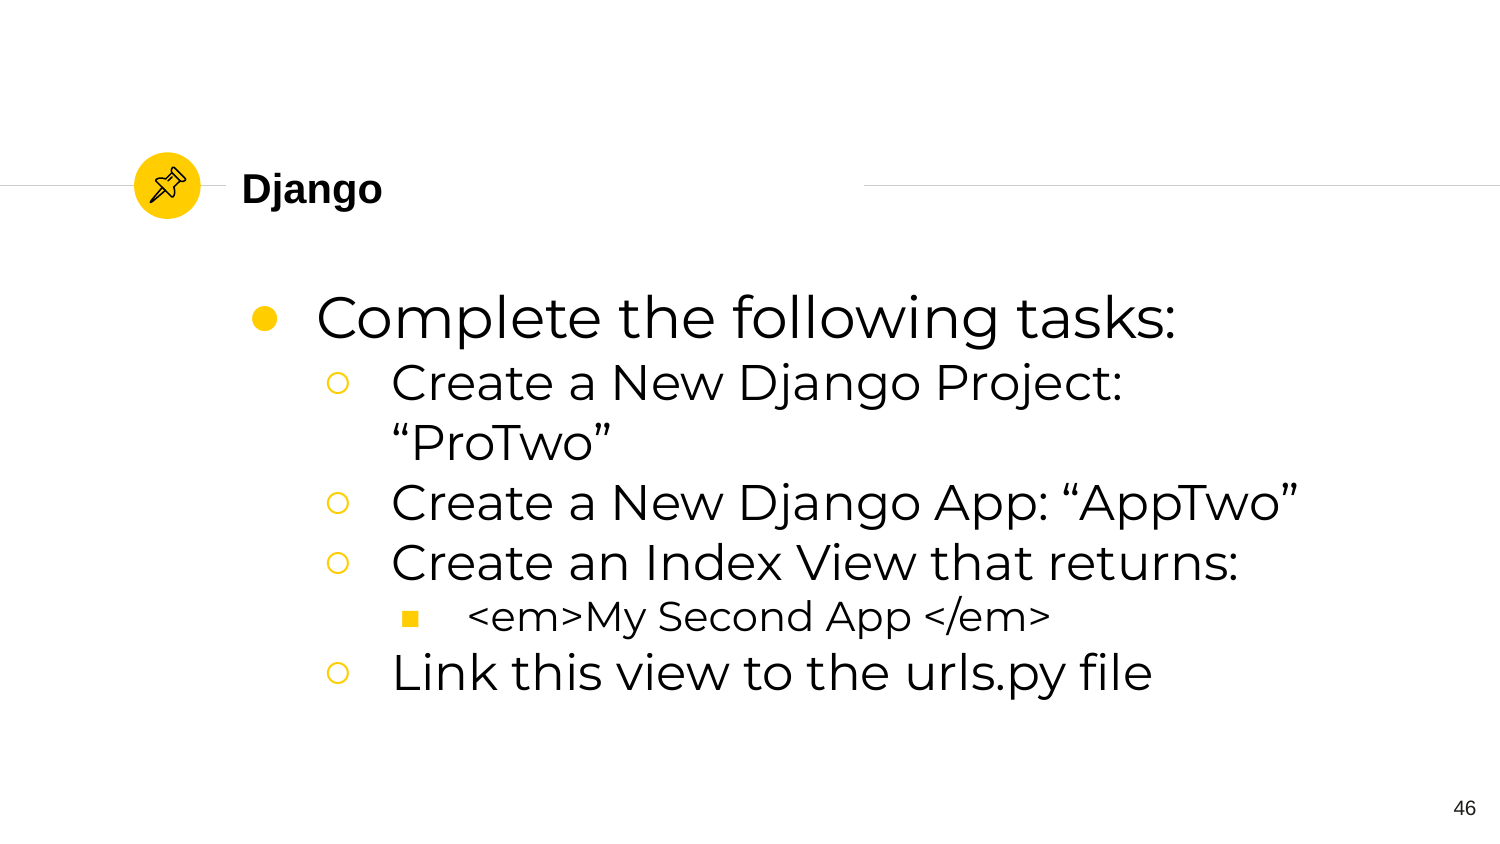

# Django

Complete the following tasks:
Create a New Django Project: “ProTwo”
Create a New Django App: “AppTwo”
Create an Index View that returns:
<em>My Second App </em>
Link this view to the urls.py file
46